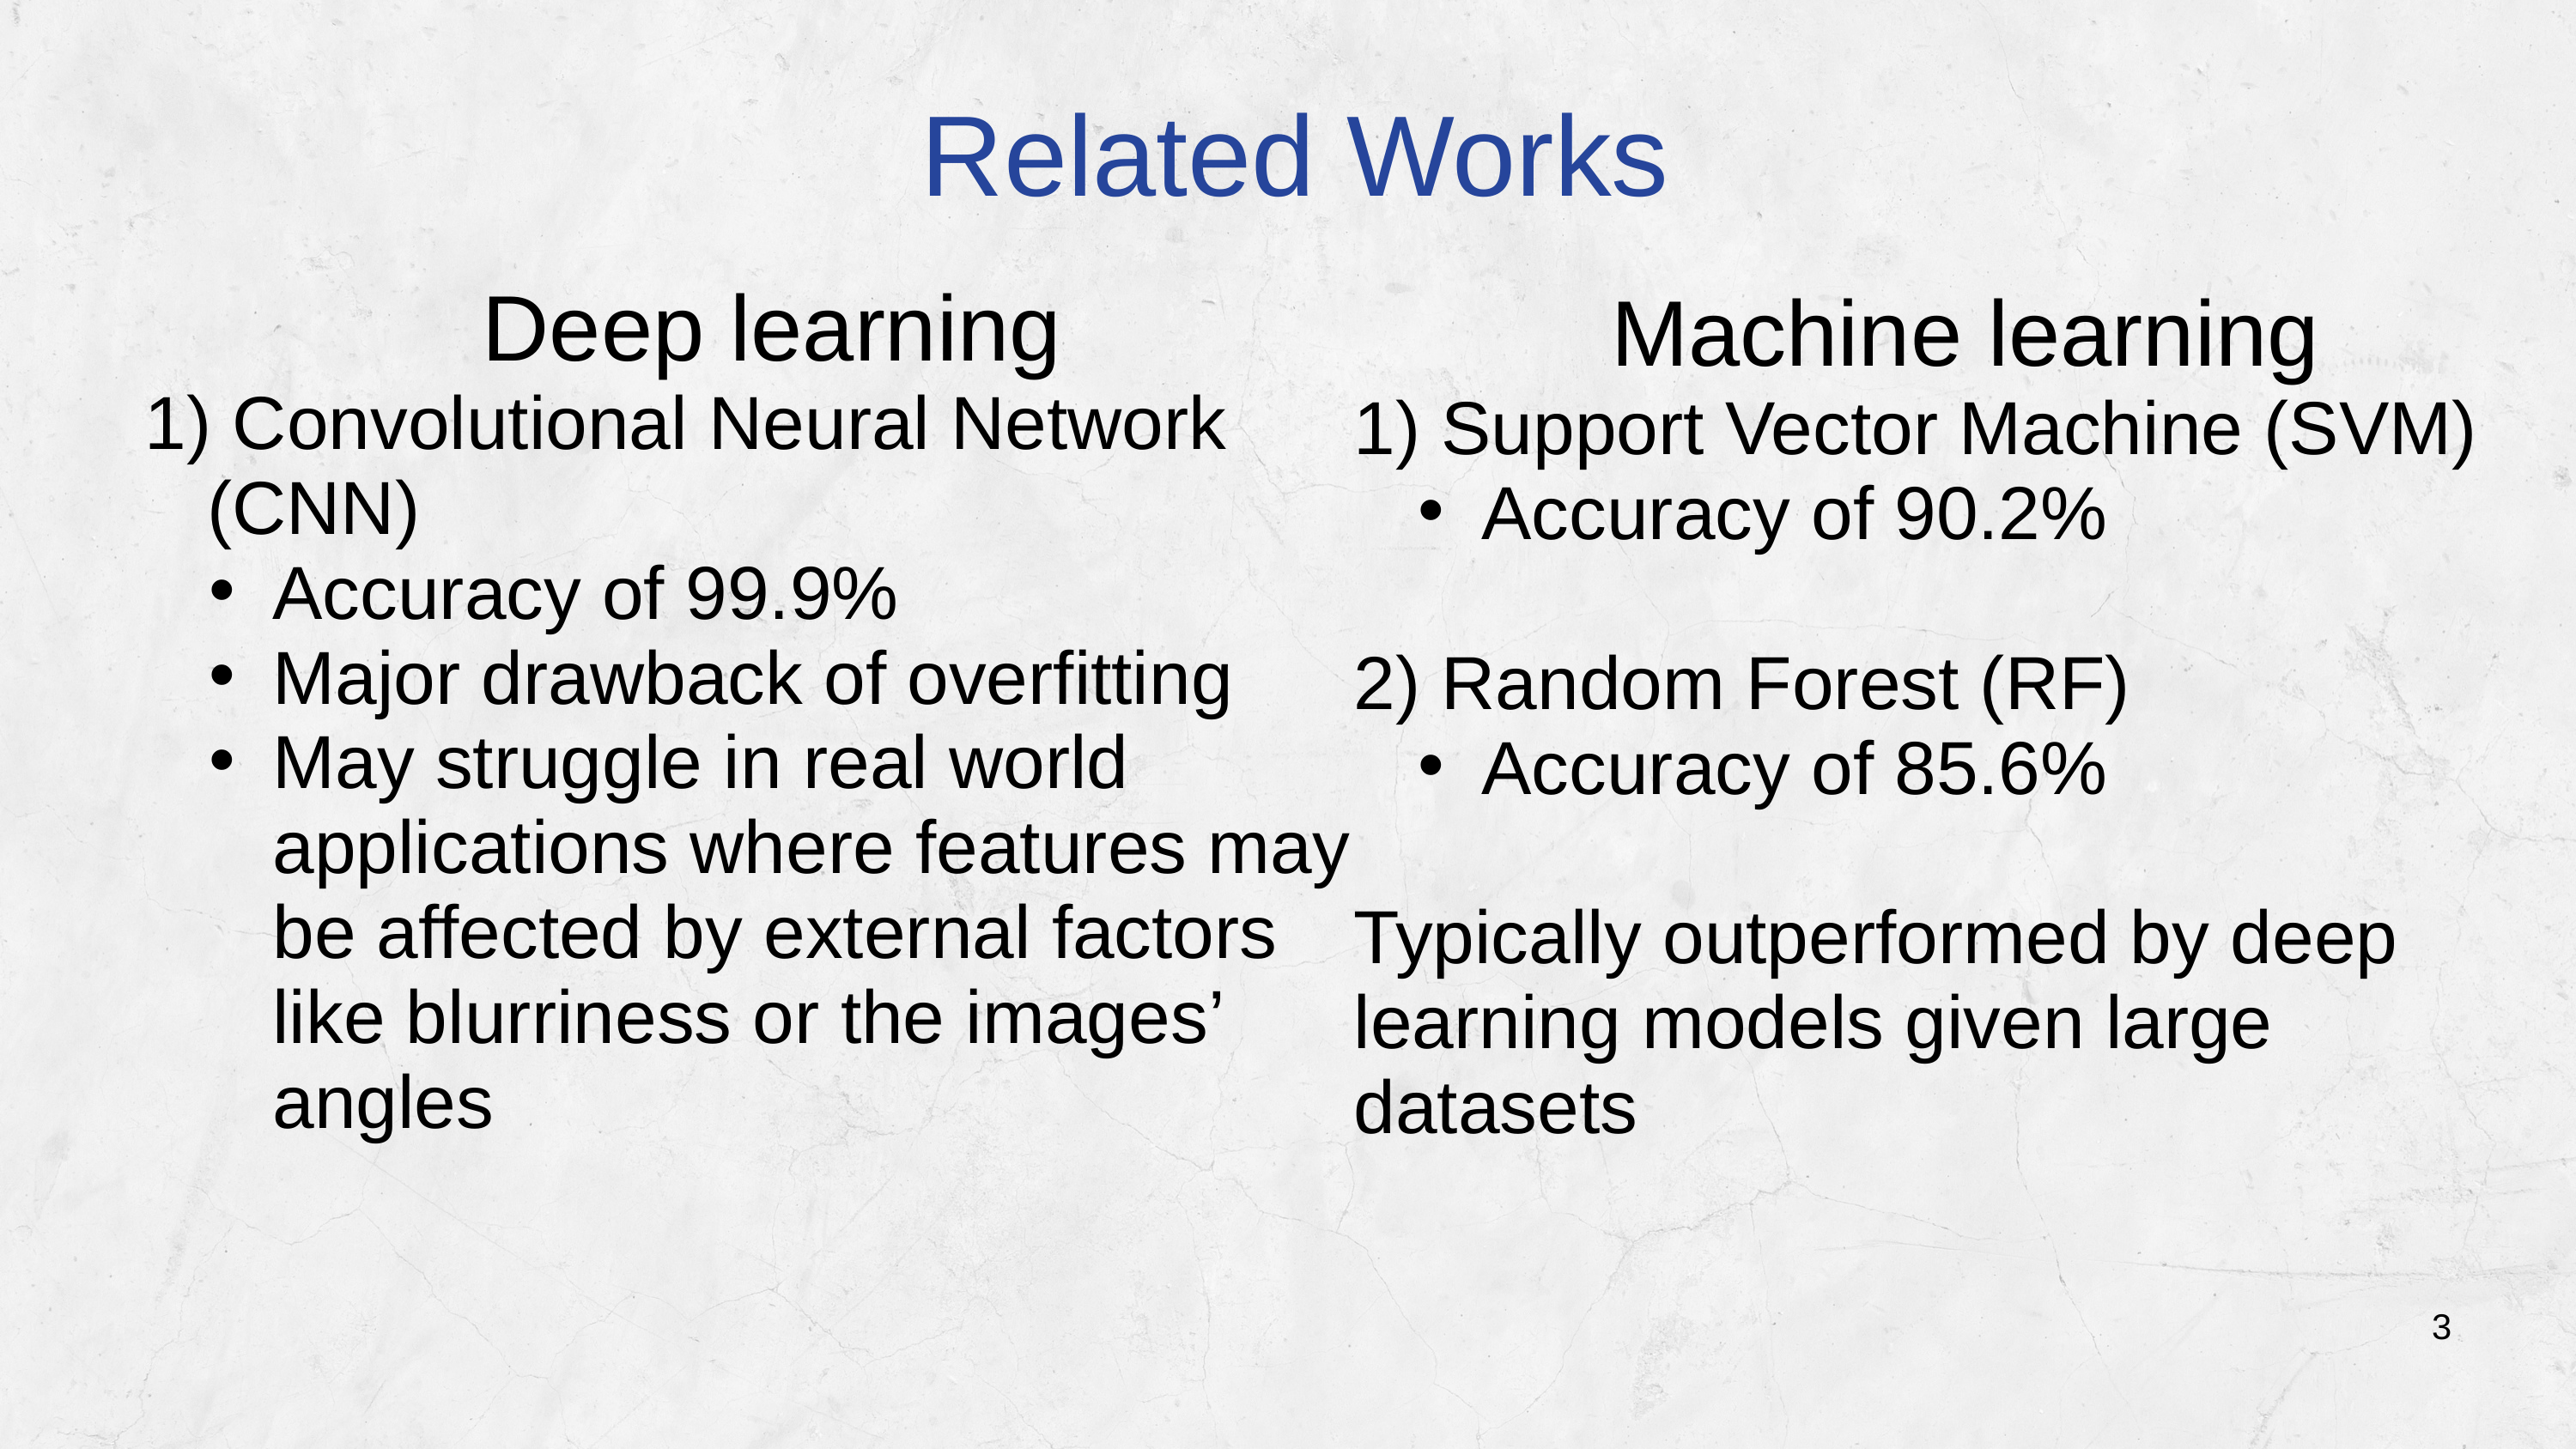

Related Works
Deep learning
1) Convolutional Neural Network
   (CNN)
Accuracy of 99.9%
Major drawback of overfitting
May struggle in real world applications where features may be affected by external factors like blurriness or the images’ angles
Machine learning
1) Support Vector Machine (SVM)
Accuracy of 90.2%

2) Random Forest (RF)
Accuracy of 85.6%

Typically outperformed by deep learning models given large datasets

3